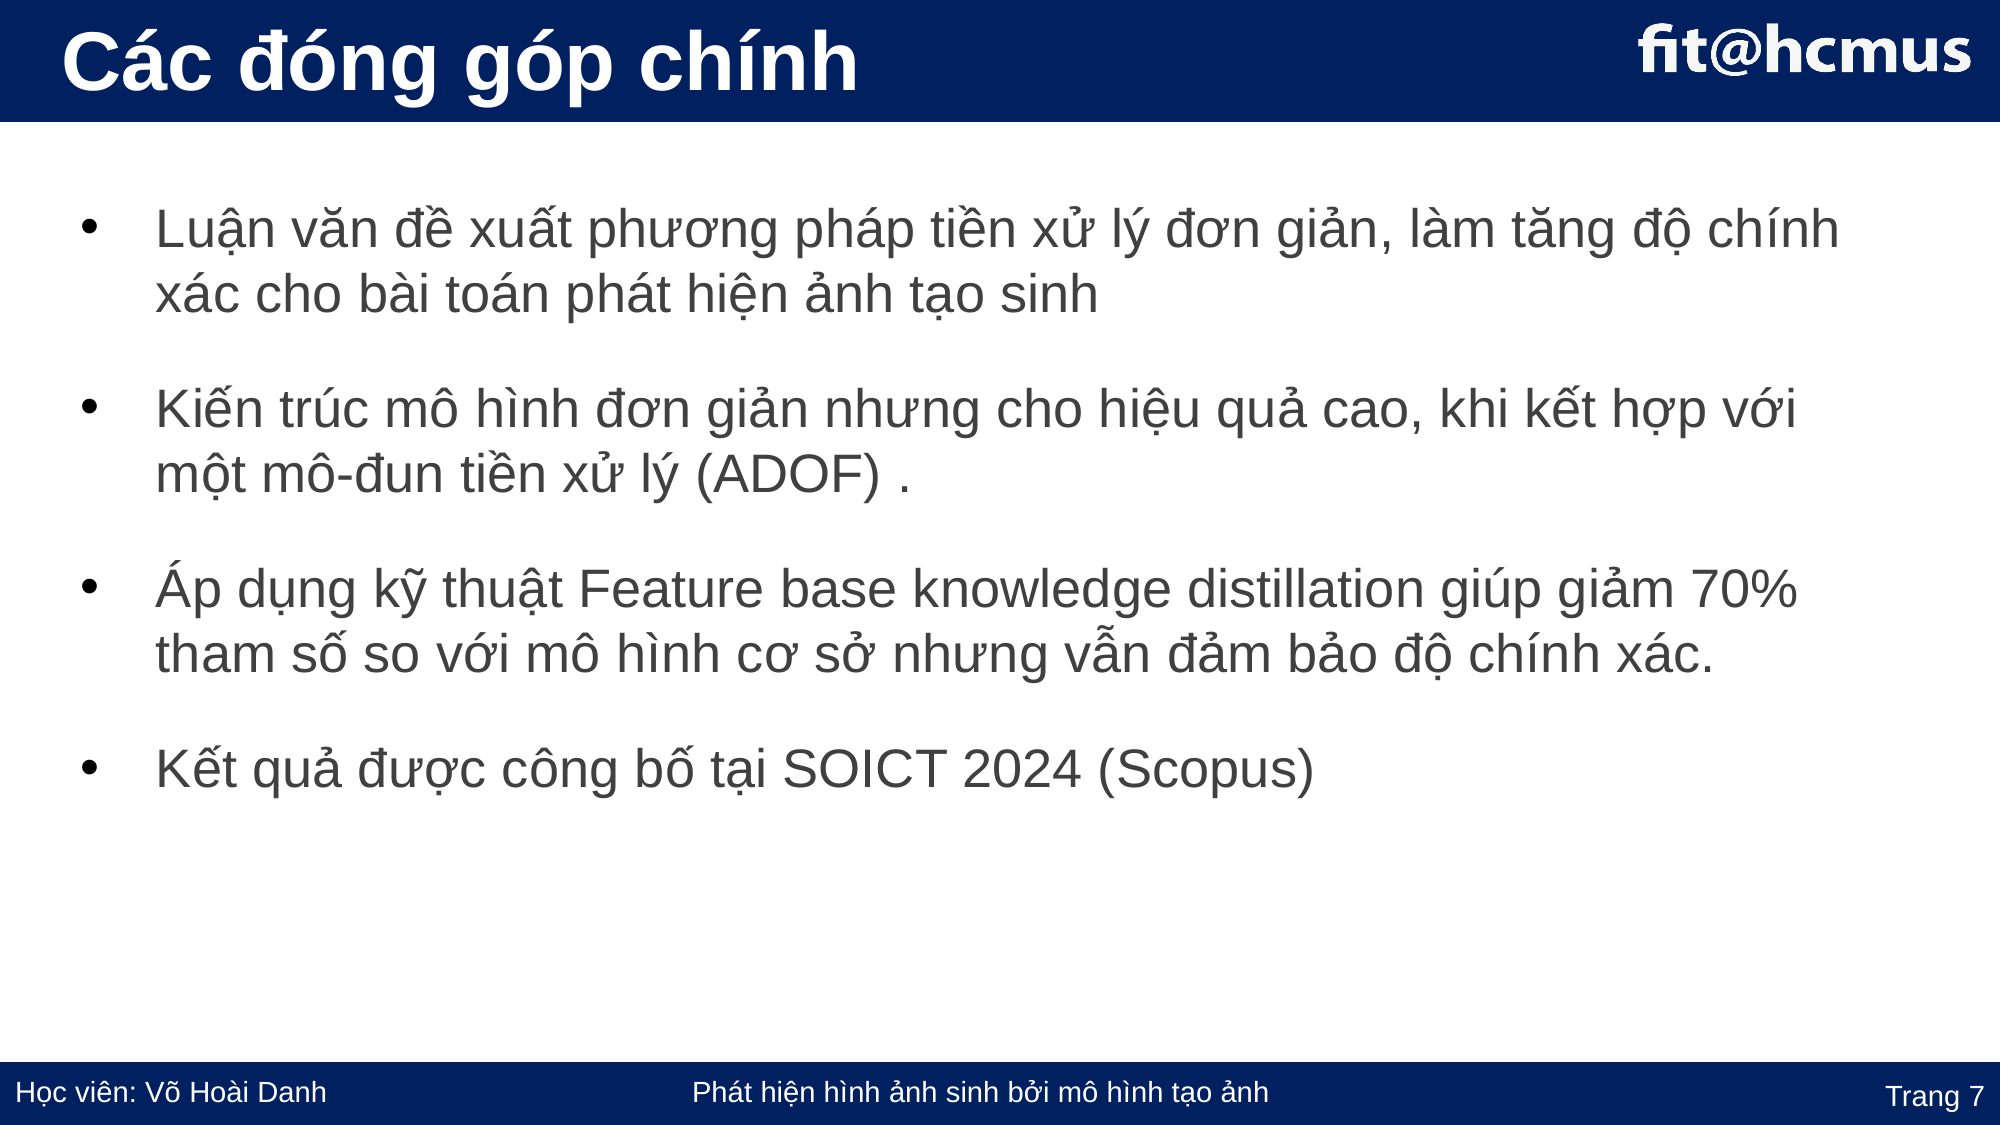

Các đóng góp chính
Luận văn đề xuất phương pháp tiền xử lý đơn giản, làm tăng độ chính xác cho bài toán phát hiện ảnh tạo sinh
Kiến trúc mô hình đơn giản nhưng cho hiệu quả cao, khi kết hợp với một mô-đun tiền xử lý (ADOF) .
Áp dụng kỹ thuật Feature base knowledge distillation giúp giảm 70% tham số so với mô hình cơ sở nhưng vẫn đảm bảo độ chính xác.
Kết quả được công bố tại SOICT 2024 (Scopus)